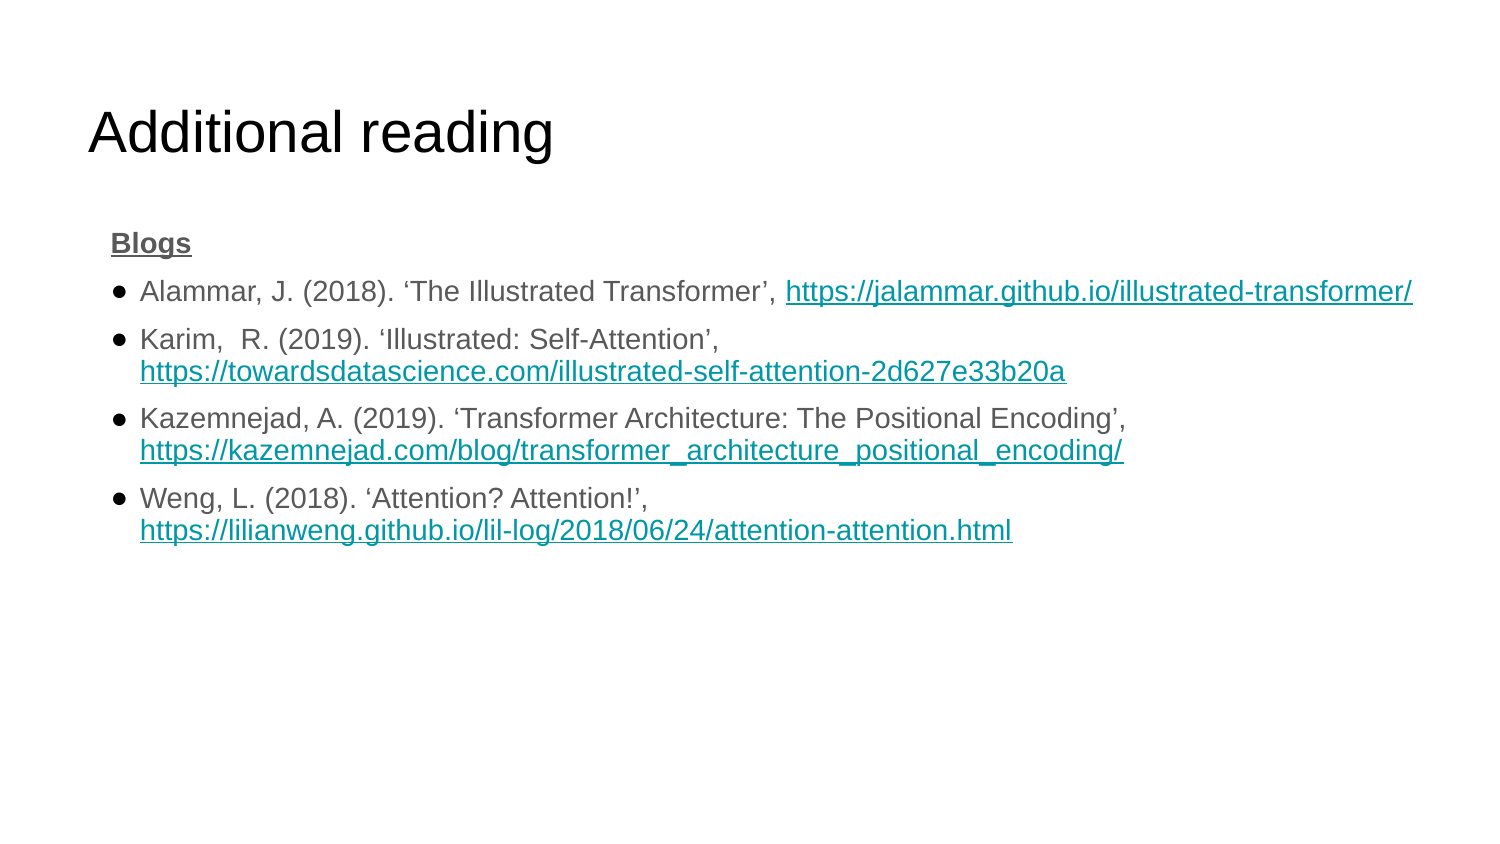

# Additional reading
Blogs
Alammar, J. (2018). ‘The Illustrated Transformer’, https://jalammar.github.io/illustrated-transformer/
Karim,  R. (2019). ‘Illustrated: Self-Attention’, https://towardsdatascience.com/illustrated-self-attention-2d627e33b20a
Kazemnejad, A. (2019). ‘Transformer Architecture: The Positional Encoding’, https://kazemnejad.com/blog/transformer_architecture_positional_encoding/
Weng, L. (2018). ‘Attention? Attention!’, https://lilianweng.github.io/lil-log/2018/06/24/attention-attention.html